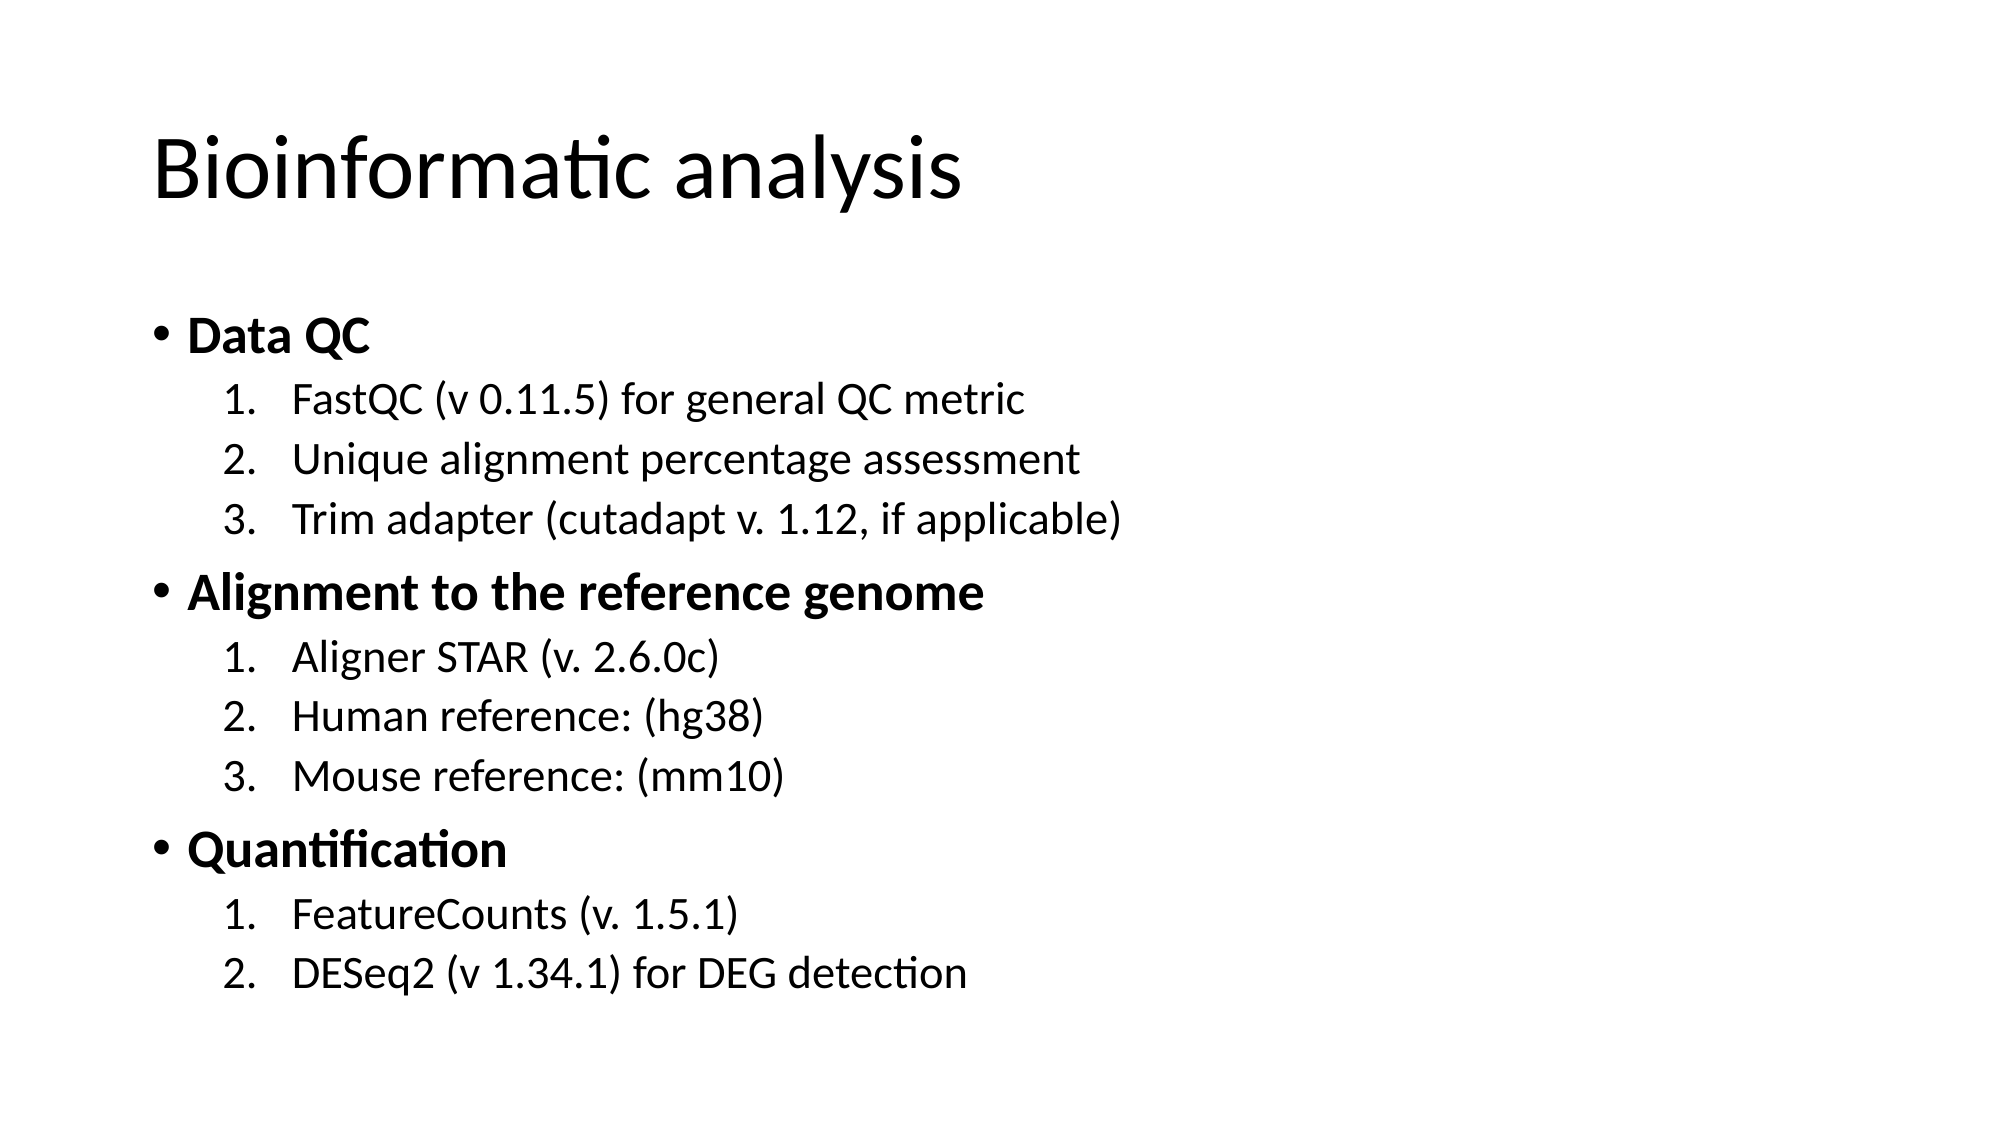

# Bioinformatic analysis
Data QC
FastQC (v 0.11.5) for general QC metric
Unique alignment percentage assessment
Trim adapter (cutadapt v. 1.12, if applicable)
Alignment to the reference genome
Aligner STAR (v. 2.6.0c)
Human reference: (hg38)
Mouse reference: (mm10)
Quantification
FeatureCounts (v. 1.5.1)
DESeq2 (v 1.34.1) for DEG detection